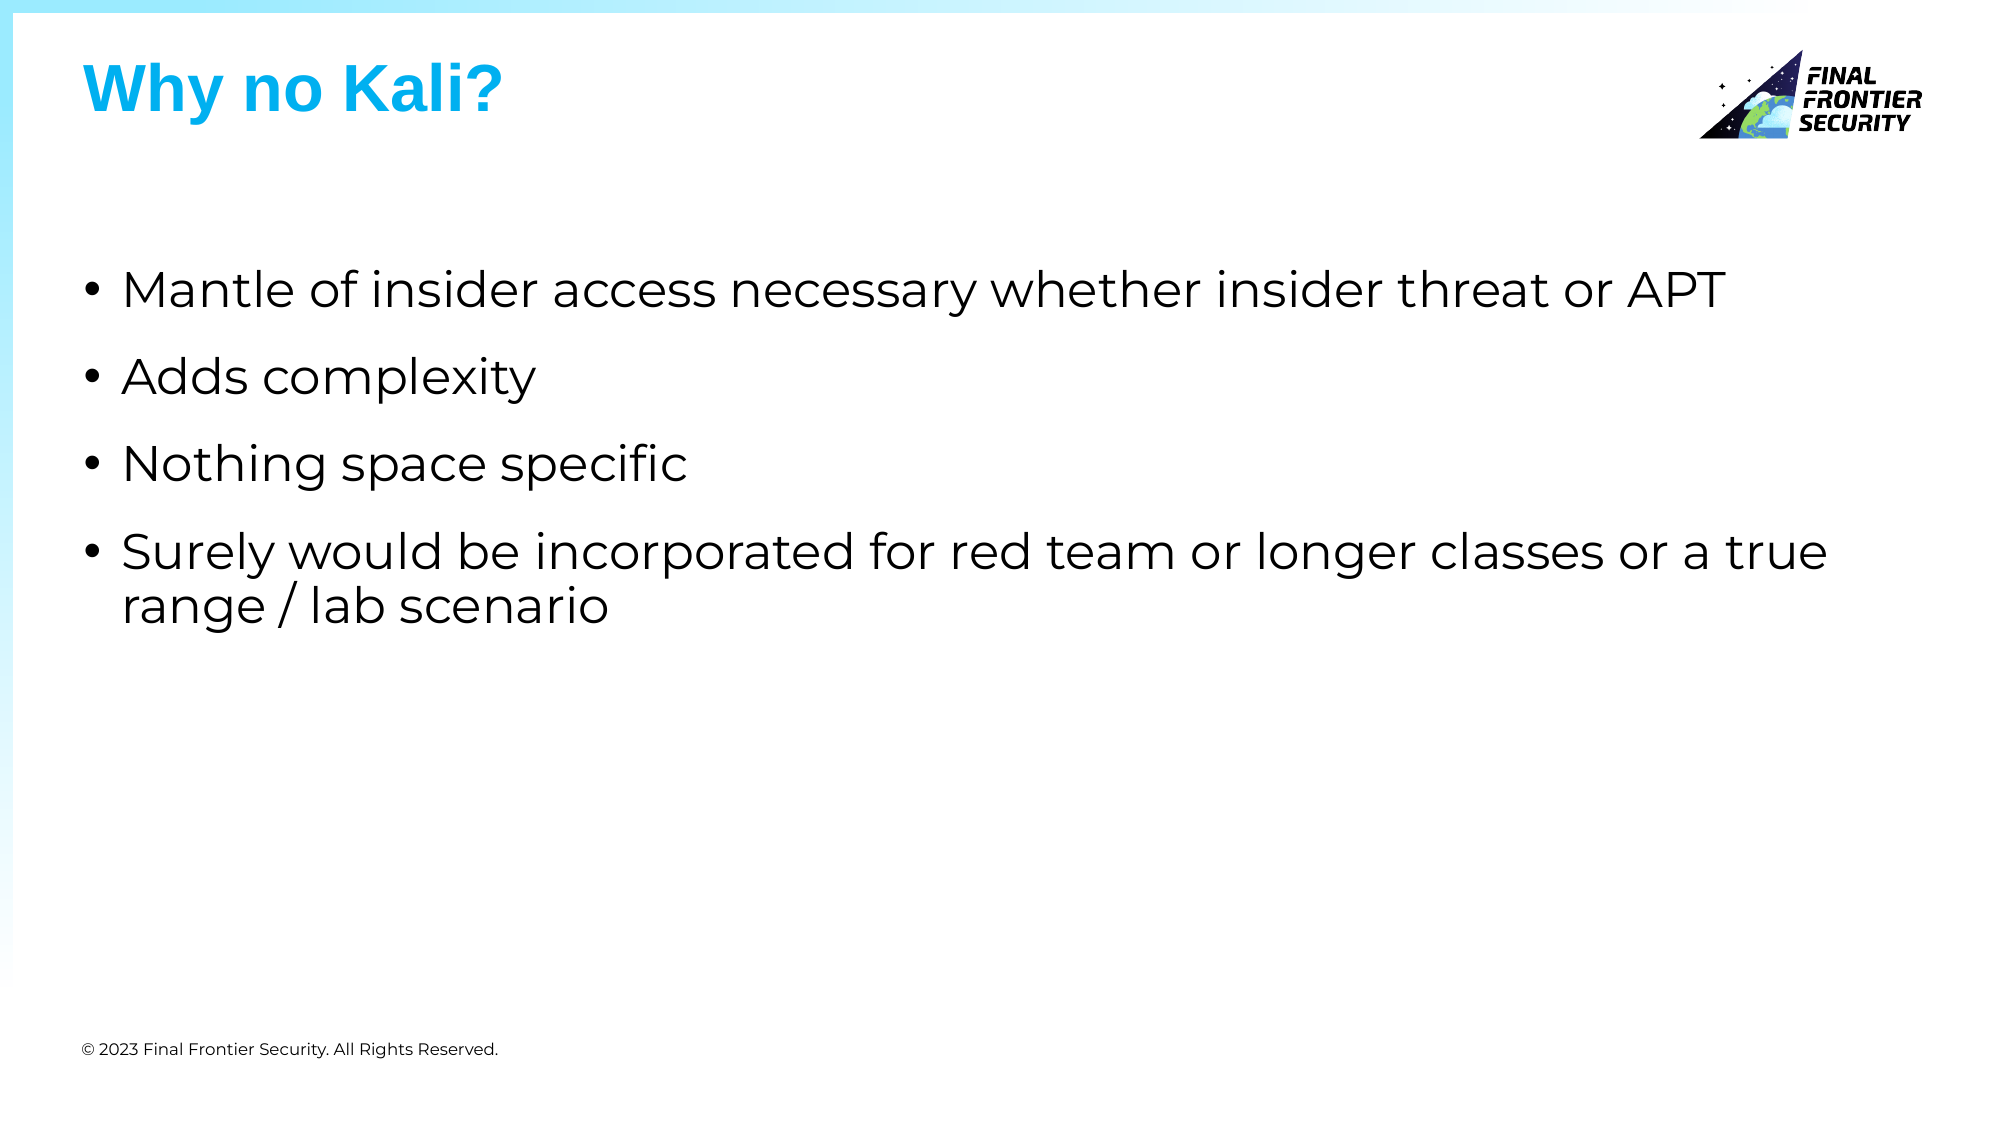

# Why no Kali?
Mantle of insider access necessary whether insider threat or APT
Adds complexity
Nothing space specific
Surely would be incorporated for red team or longer classes or a true range / lab scenario